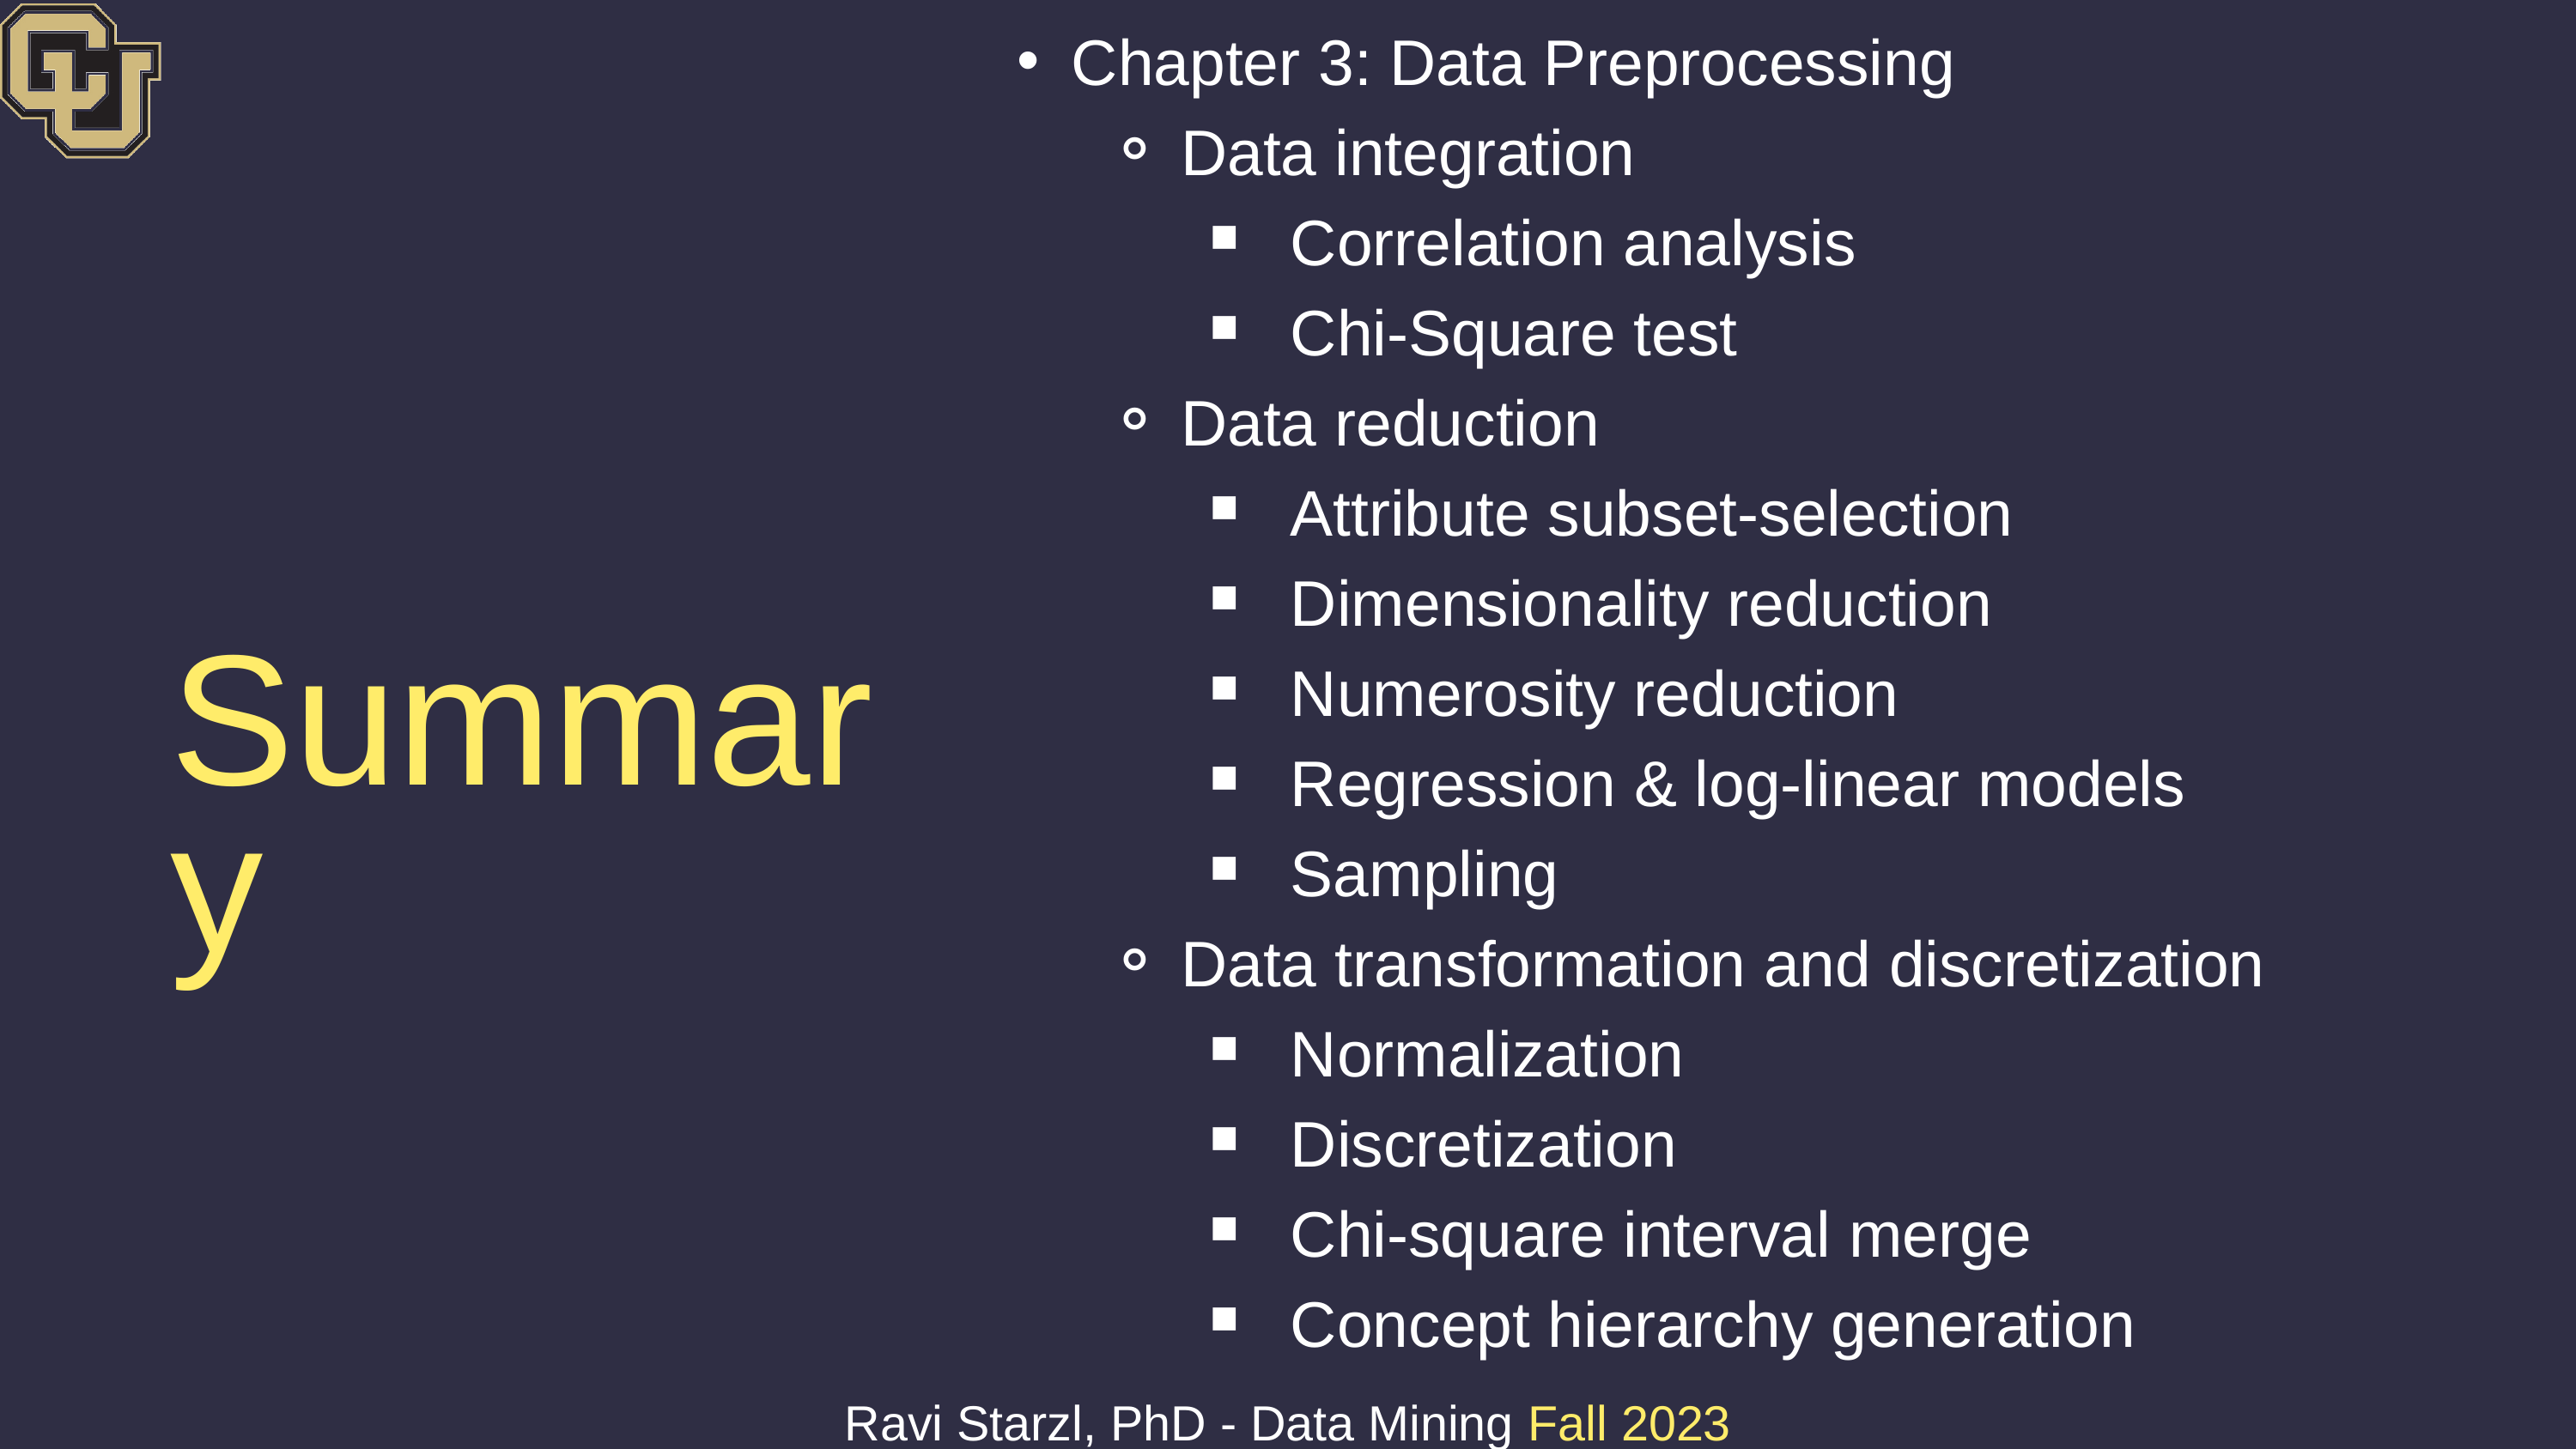

Chapter 3: Data Preprocessing
Data integration
Correlation analysis
Chi-Square test
Data reduction
Attribute subset-selection
Dimensionality reduction
Numerosity reduction
Regression & log-linear models
Sampling
Data transformation and discretization
Normalization
Discretization
Chi-square interval merge
Concept hierarchy generation
Summary
Ravi Starzl, PhD - Data Mining Fall 2023